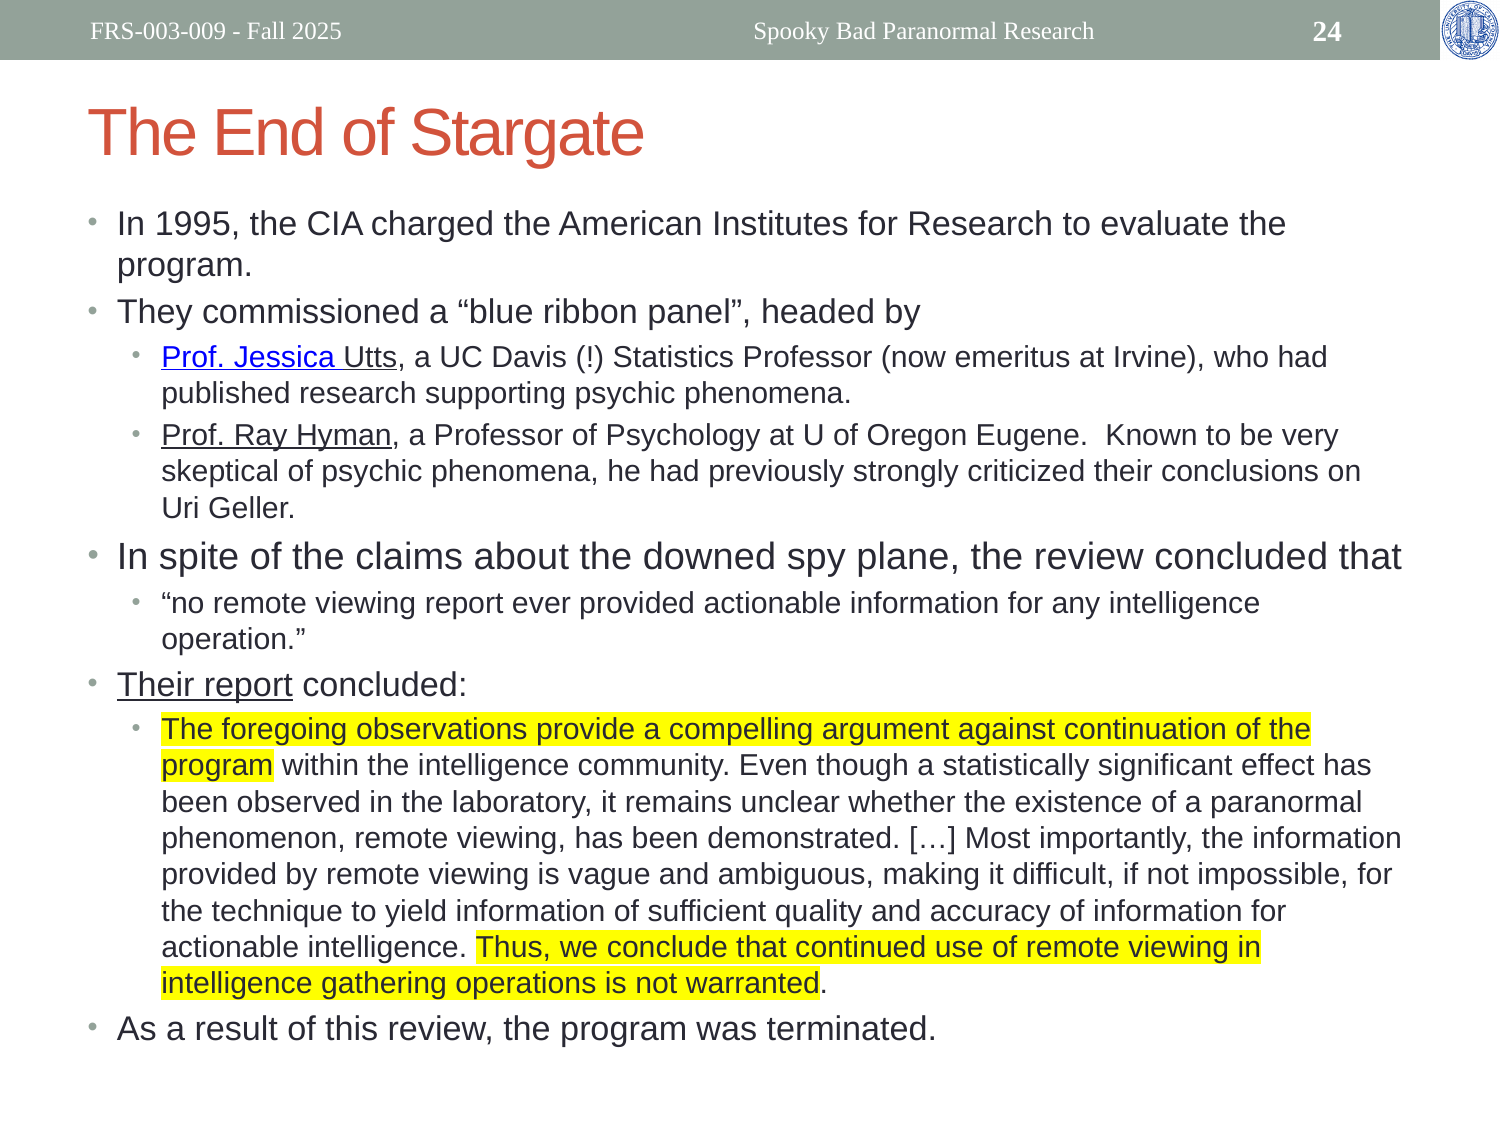

FRS-003-009 - Fall 2025
Spooky Bad Paranormal Research
24
# The End of Stargate
In 1995, the CIA charged the American Institutes for Research to evaluate the program.
They commissioned a “blue ribbon panel”, headed by
Prof. Jessica Utts, a UC Davis (!) Statistics Professor (now emeritus at Irvine), who had published research supporting psychic phenomena.
Prof. Ray Hyman, a Professor of Psychology at U of Oregon Eugene.  Known to be very skeptical of psychic phenomena, he had previously strongly criticized their conclusions on Uri Geller.
In spite of the claims about the downed spy plane, the review concluded that
“no remote viewing report ever provided actionable information for any intelligence operation.”
Their report concluded:
The foregoing observations provide a compelling argument against continuation of the program within the intelligence community. Even though a statistically significant effect has been observed in the laboratory, it remains unclear whether the existence of a paranormal phenomenon, remote viewing, has been demonstrated. […] Most importantly, the information provided by remote viewing is vague and ambiguous, making it difficult, if not impossible, for the technique to yield information of sufficient quality and accuracy of information for actionable intelligence. Thus, we conclude that continued use of remote viewing in intelligence gathering operations is not warranted.
As a result of this review, the program was terminated.